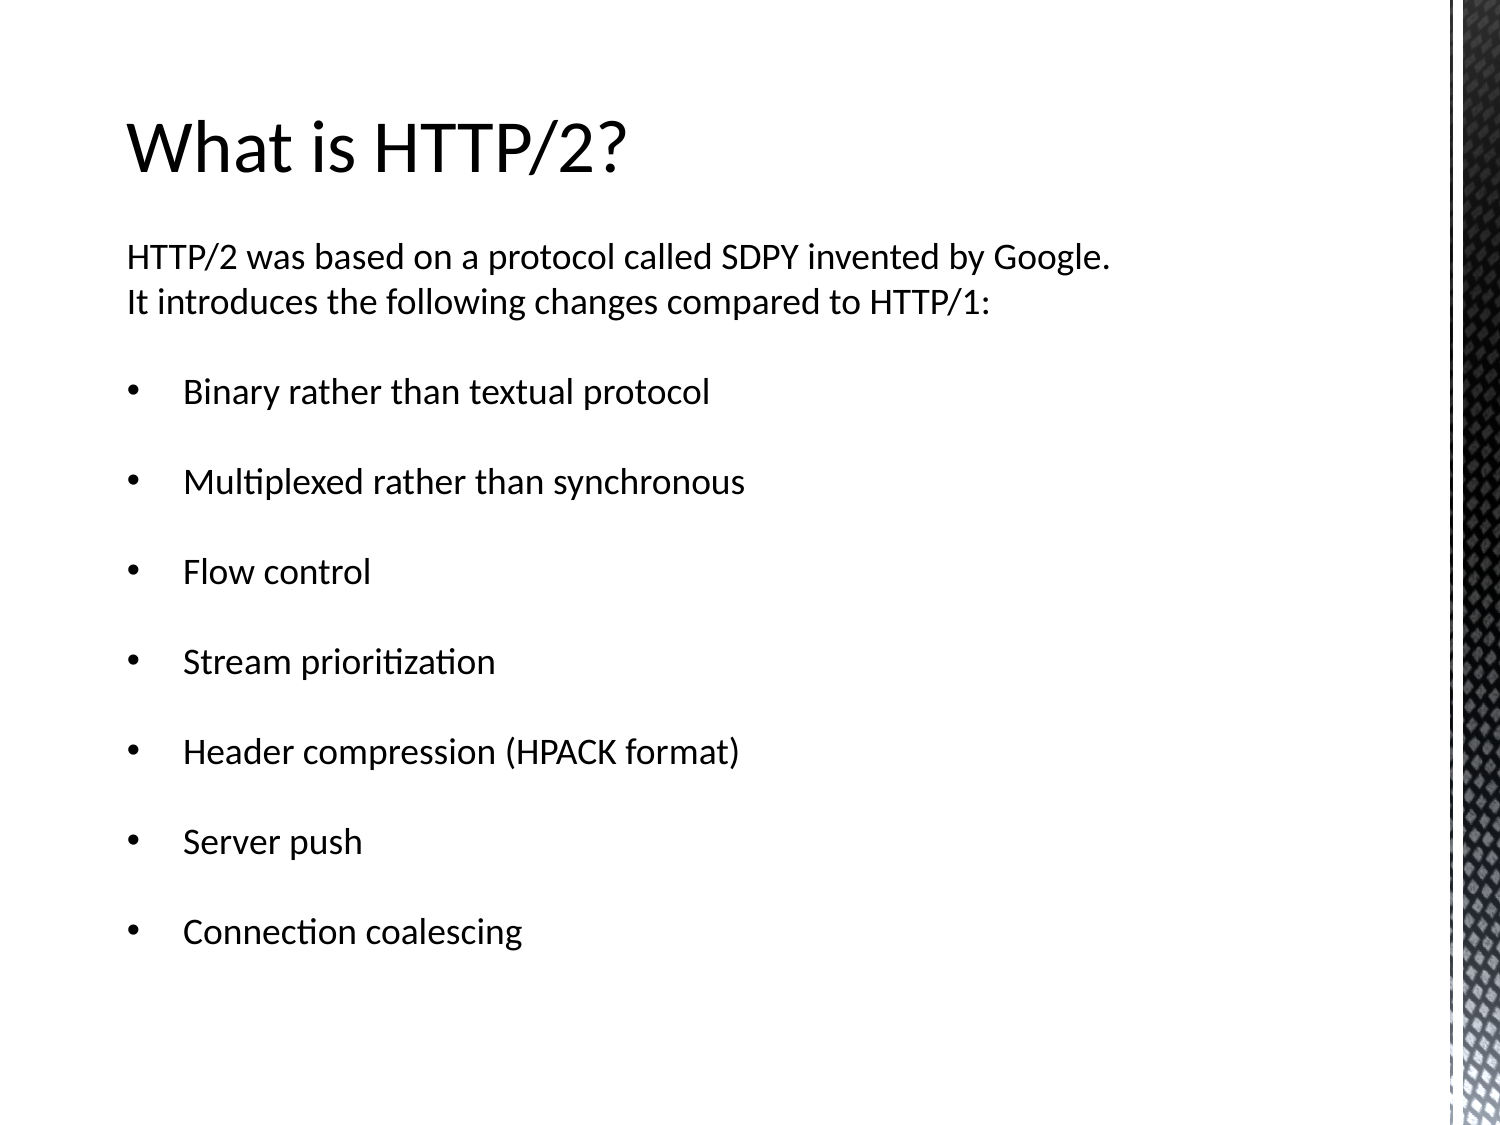

What is HTTP/2?

HTTP/2 was based on a protocol called SDPY invented by Google.
It introduces the following changes compared to HTTP/1:

Binary rather than textual protocol

Multiplexed rather than synchronous

Flow control

Stream prioritization

Header compression (HPACK format)

Server push

Connection coalescing